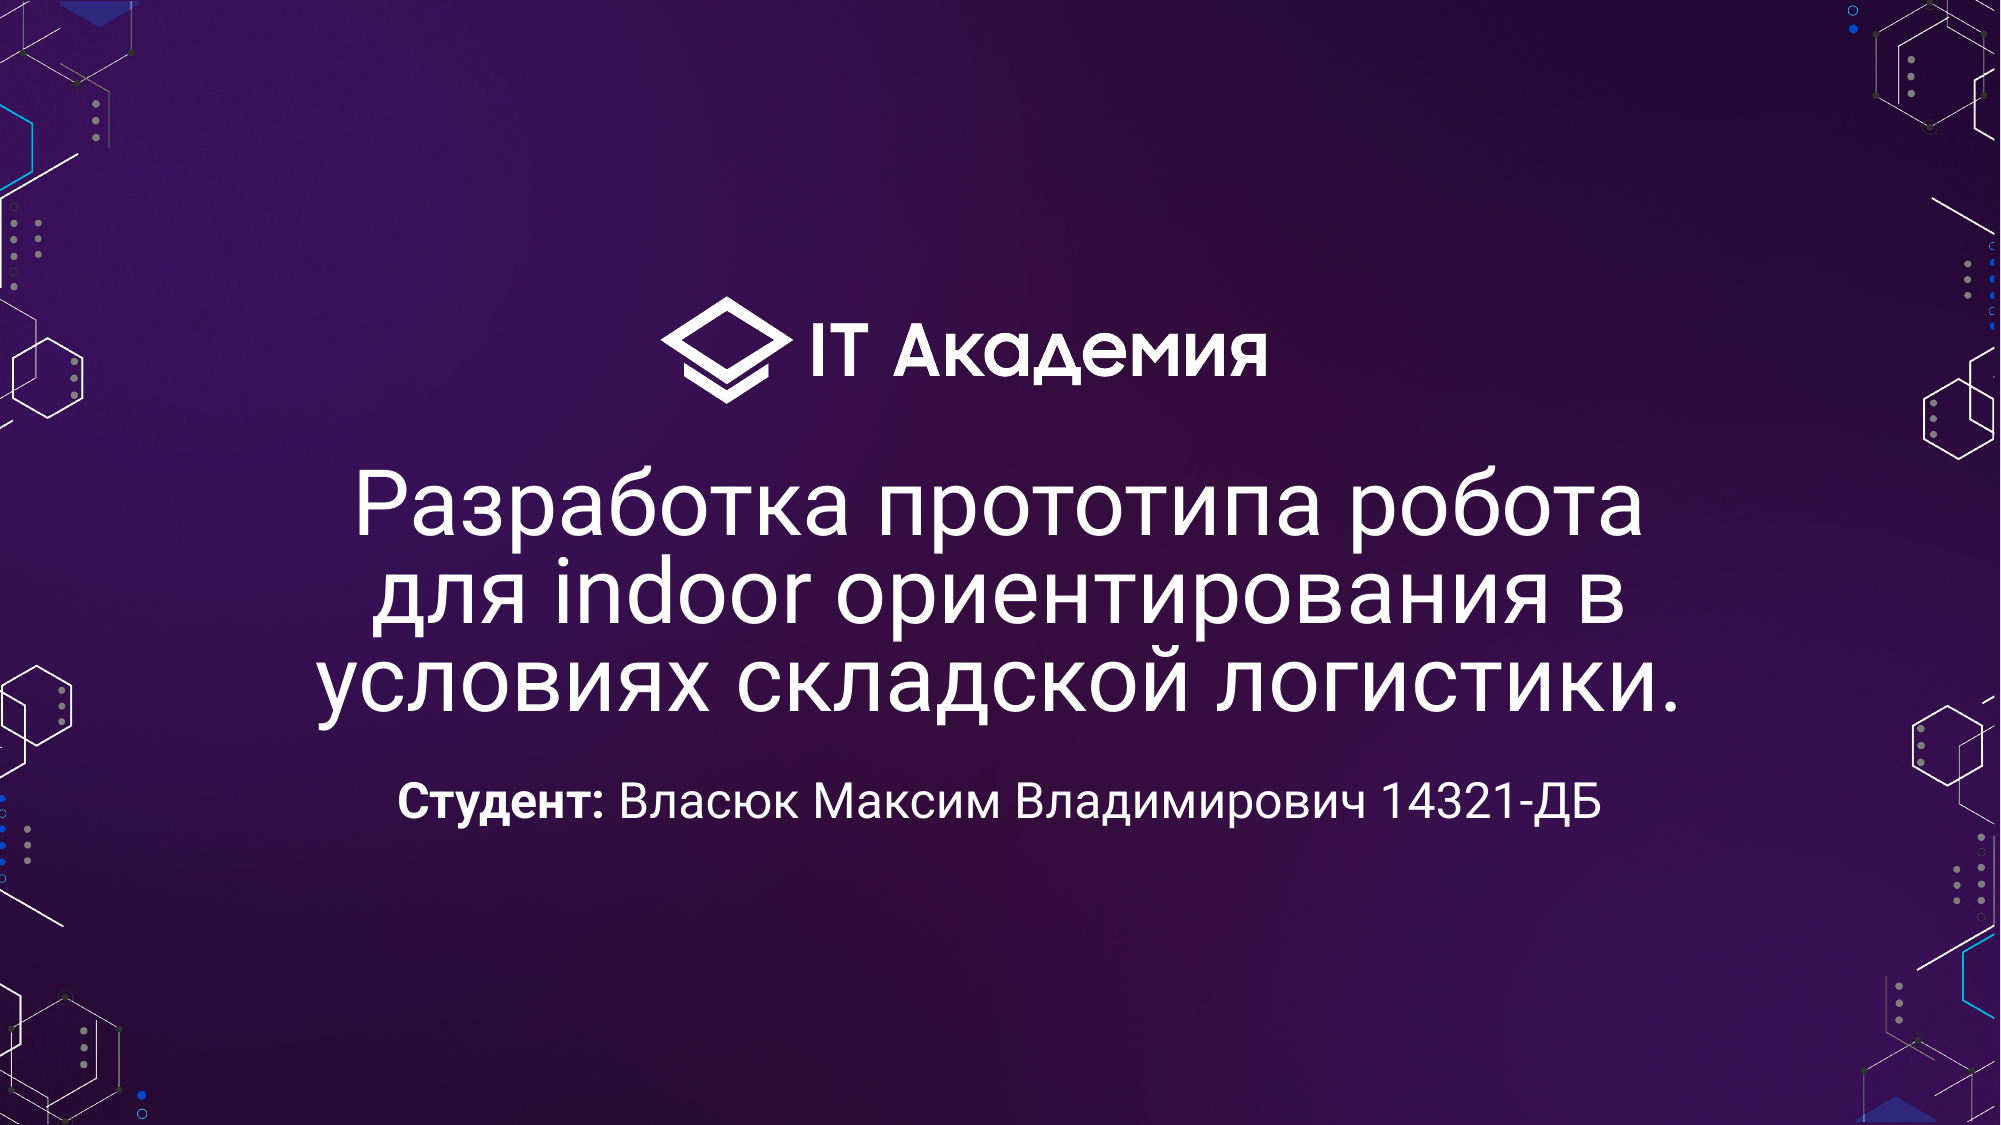

# Разработка прототипа робота для indoor ориентирования в условиях складской логистики.
Студент: Власюк Максим Владимирович 14321-ДБ